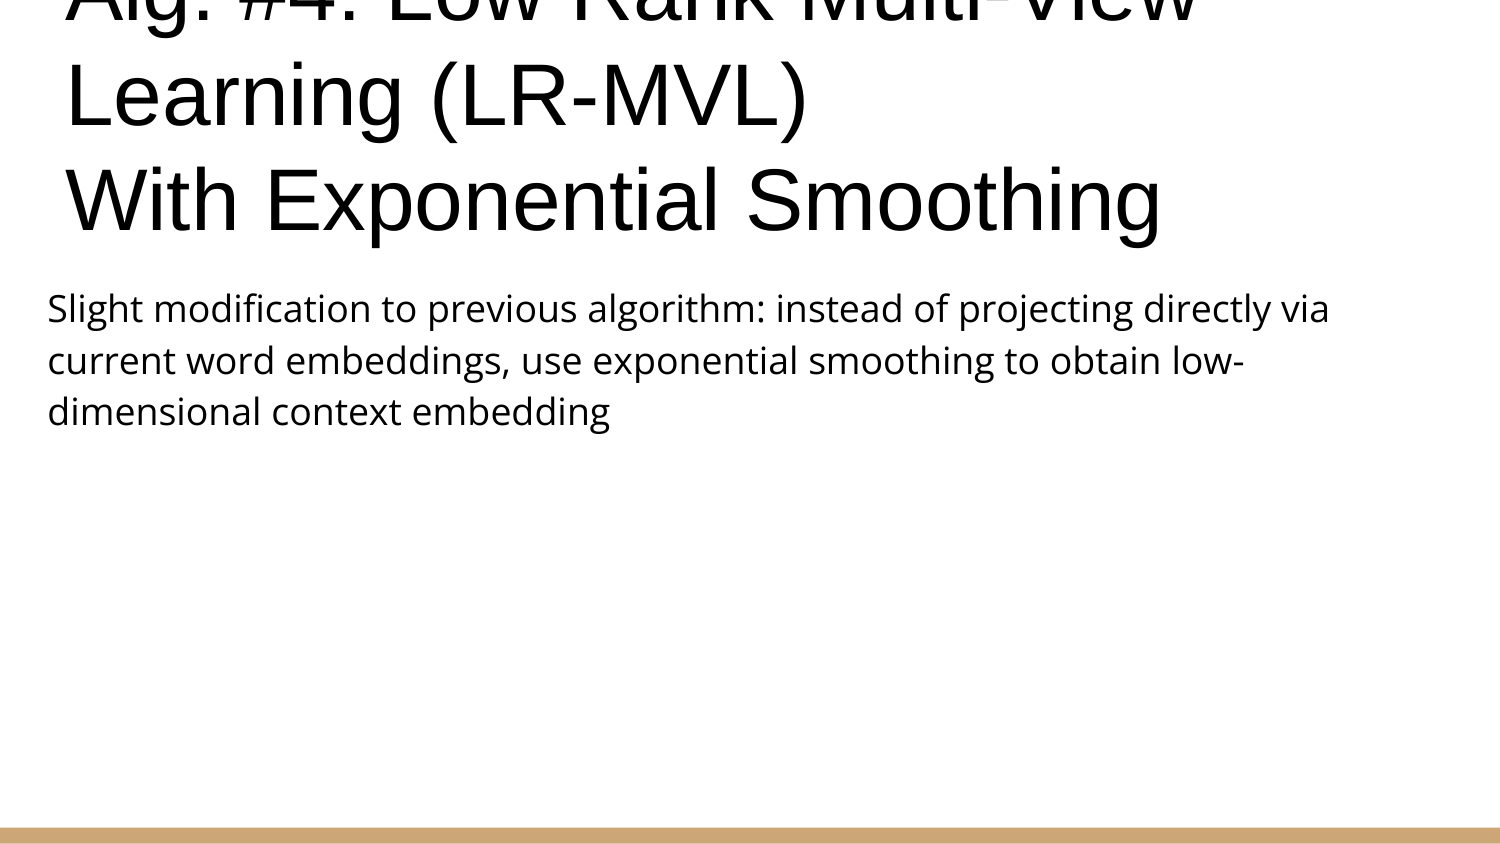

# Alg. #4: Low Rank Multi-View Learning (LR-MVL)
With Exponential Smoothing
Slight modification to previous algorithm: instead of projecting directly via current word embeddings, use exponential smoothing to obtain low-dimensional context embedding